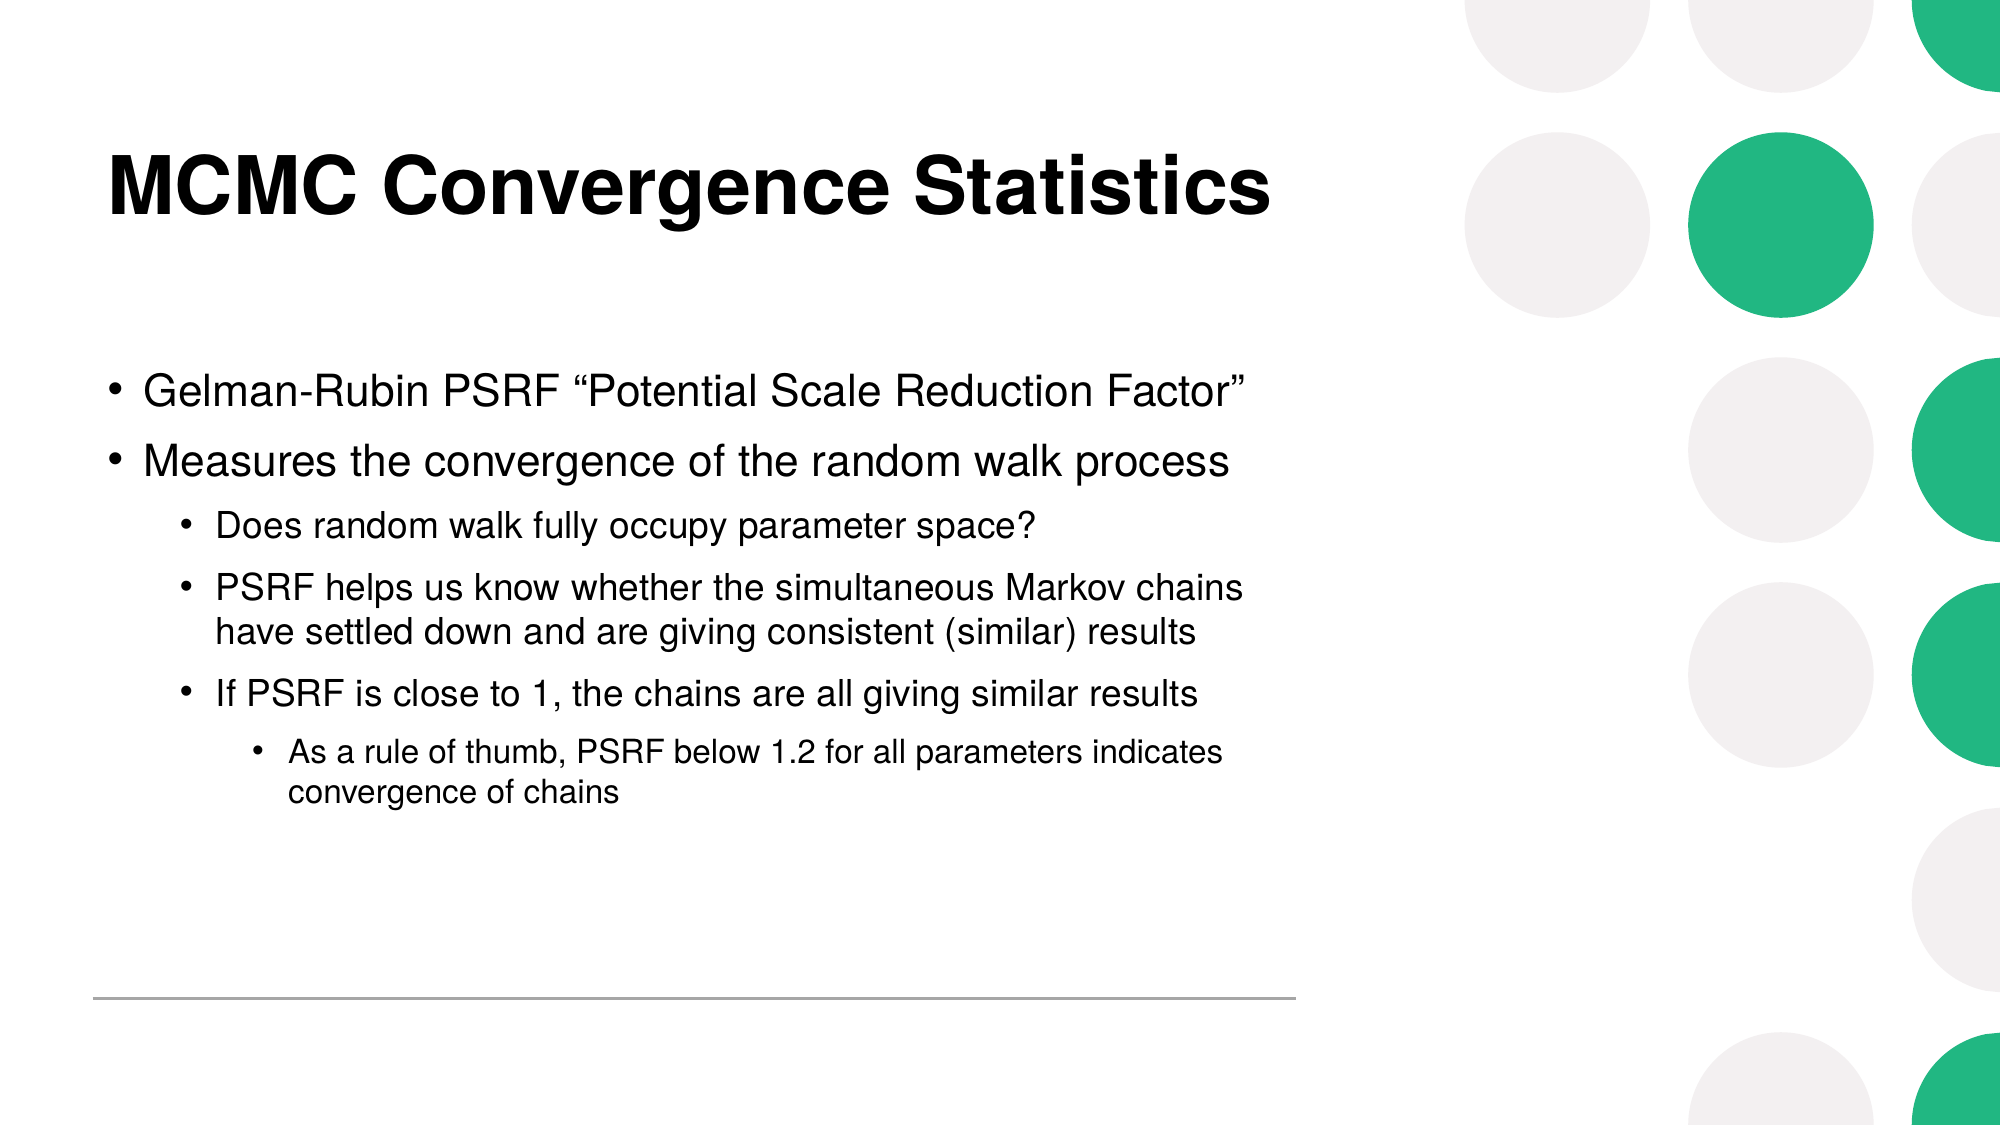

# MCMC Convergence Statistics
Gelman-Rubin PSRF “Potential Scale Reduction Factor”
Measures the convergence of the random walk process
Does random walk fully occupy parameter space?
PSRF helps us know whether the simultaneous Markov chains have settled down and are giving consistent (similar) results
If PSRF is close to 1, the chains are all giving similar results
As a rule of thumb, PSRF below 1.2 for all parameters indicates convergence of chains